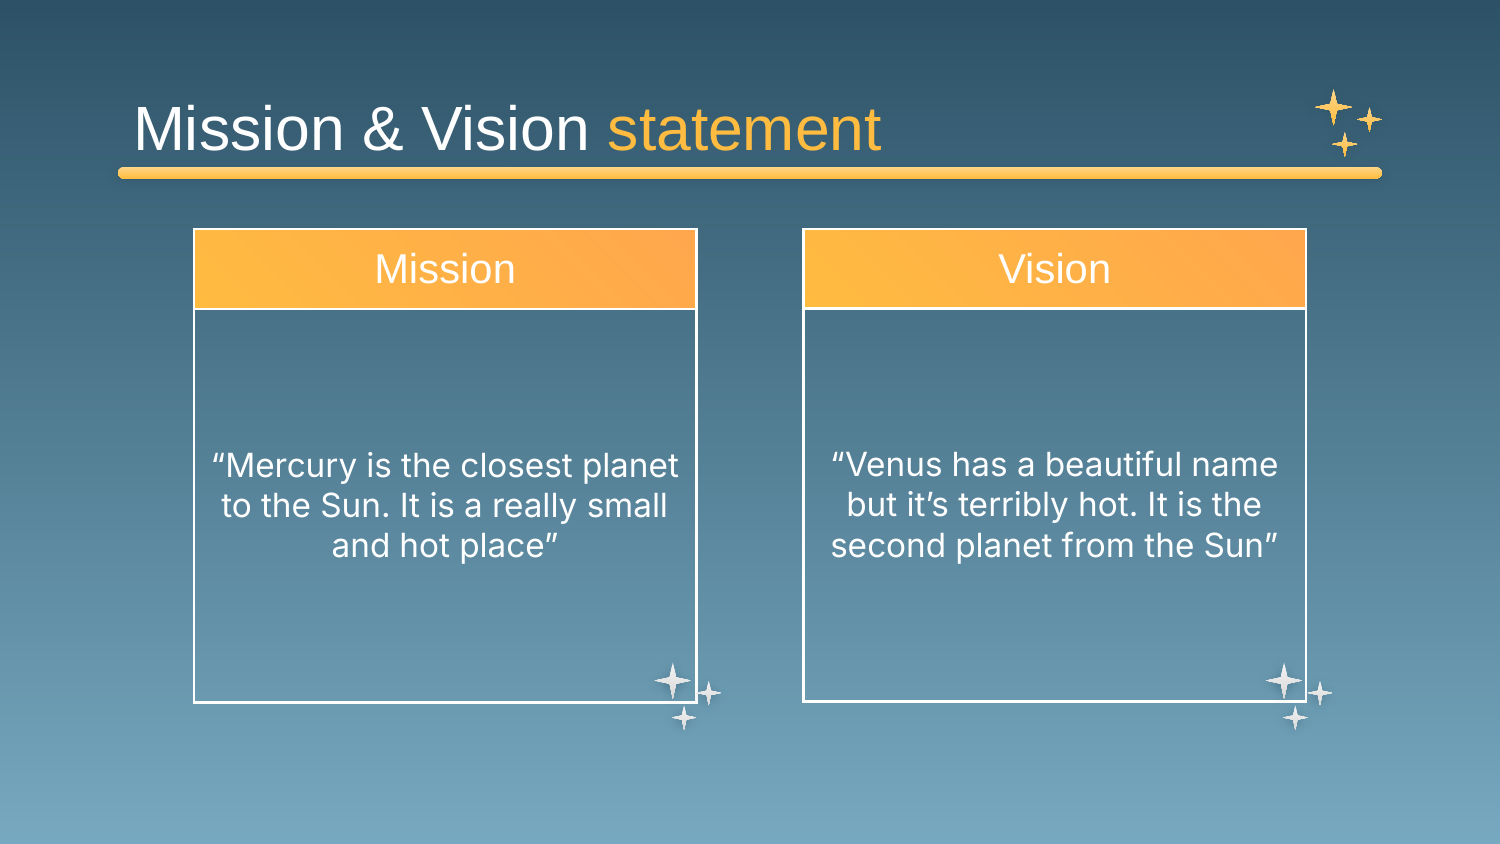

# Mission & Vision statement
| Mission |
| --- |
| “Mercury is the closest planet to the Sun. It is a really small and hot place” |
| Vision |
| --- |
| “Venus has a beautiful name but it’s terribly hot. It is the second planet from the Sun” |